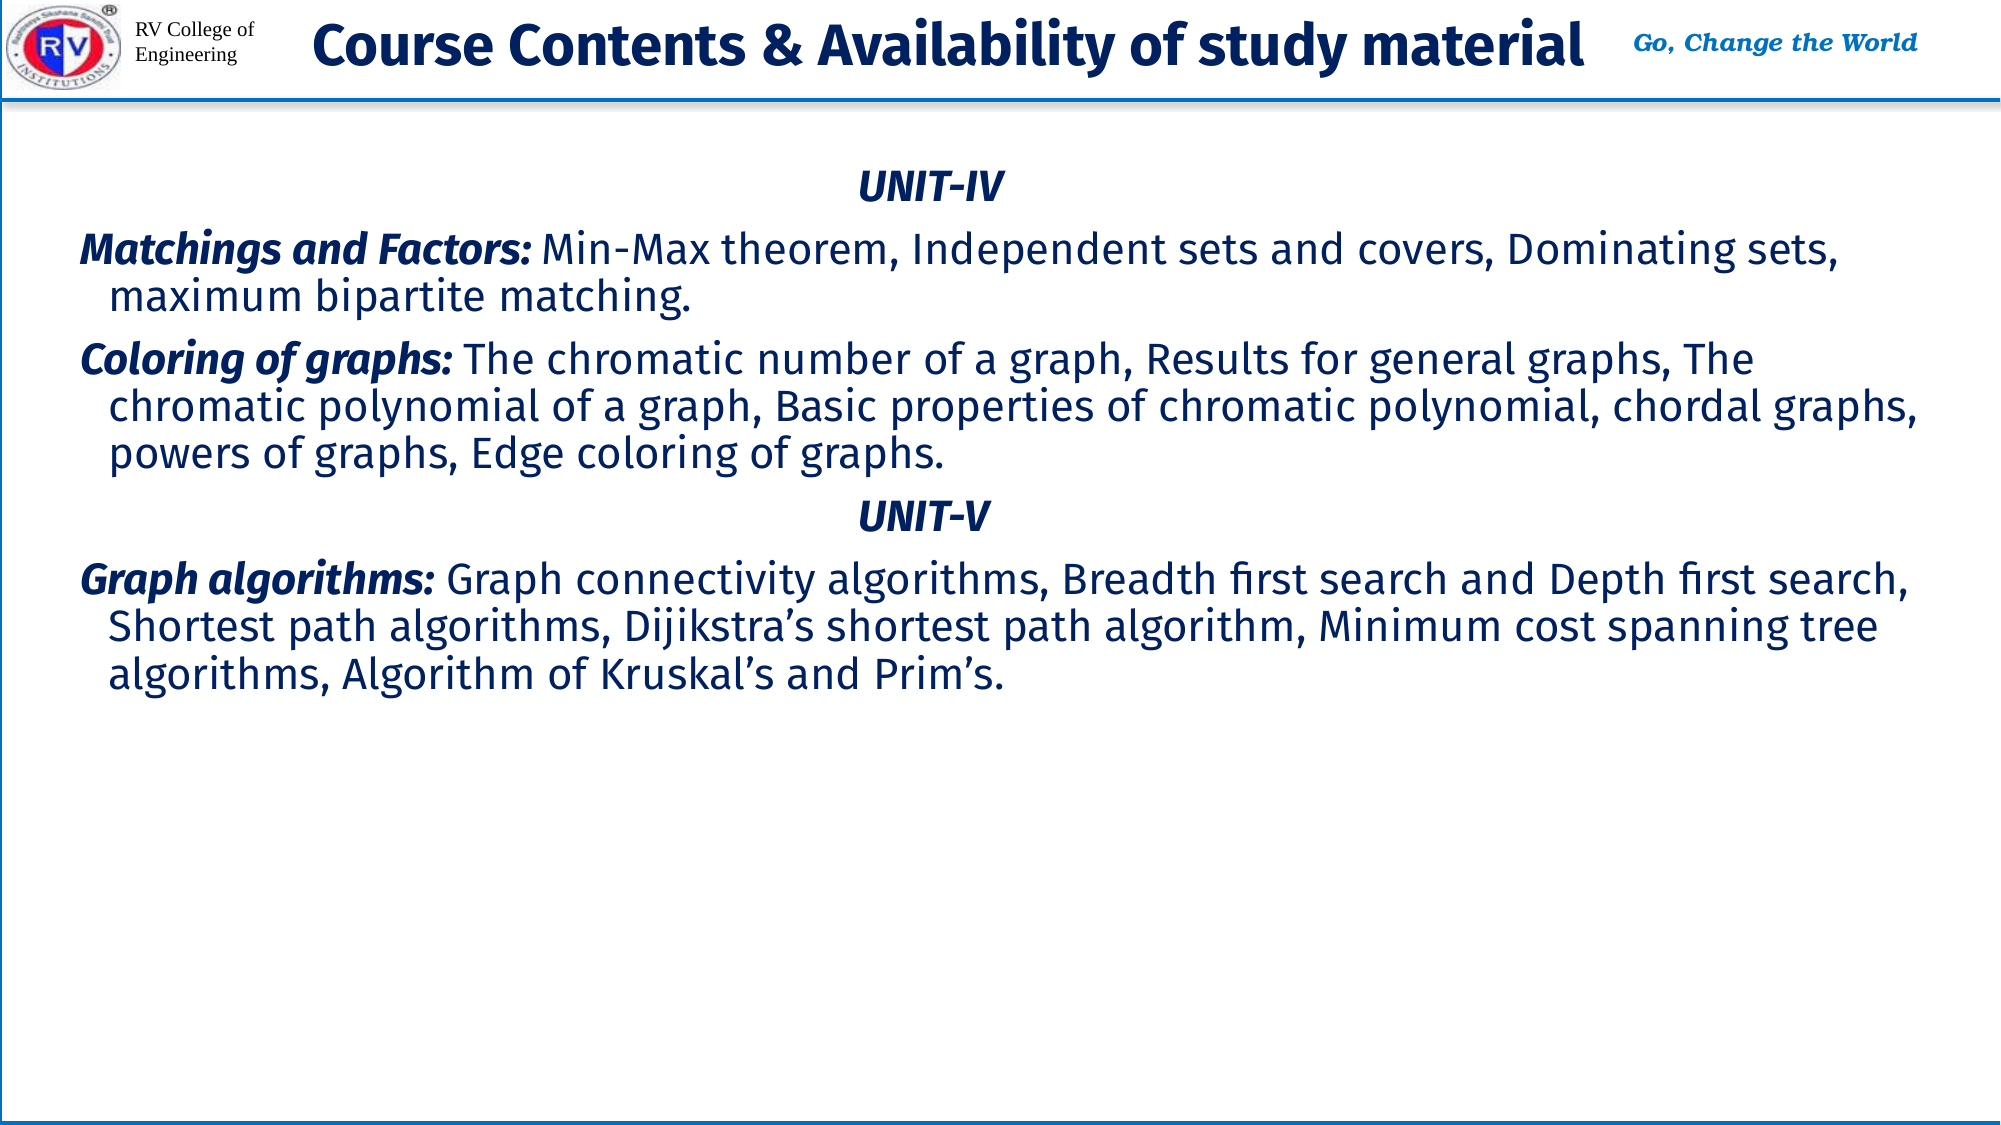

# Course Contents & Availability of study material
						UNIT-IV
Matchings and Factors: Min-Max theorem, Independent sets and covers, Dominating sets, maximum bipartite matching.
Coloring of graphs: The chromatic number of a graph, Results for general graphs, The chromatic polynomial of a graph, Basic properties of chromatic polynomial, chordal graphs, powers of graphs, Edge coloring of graphs.
						UNIT-V
Graph algorithms: Graph connectivity algorithms, Breadth first search and Depth first search, Shortest path algorithms, Dijikstra’s shortest path algorithm, Minimum cost spanning tree algorithms, Algorithm of Kruskal’s and Prim’s.